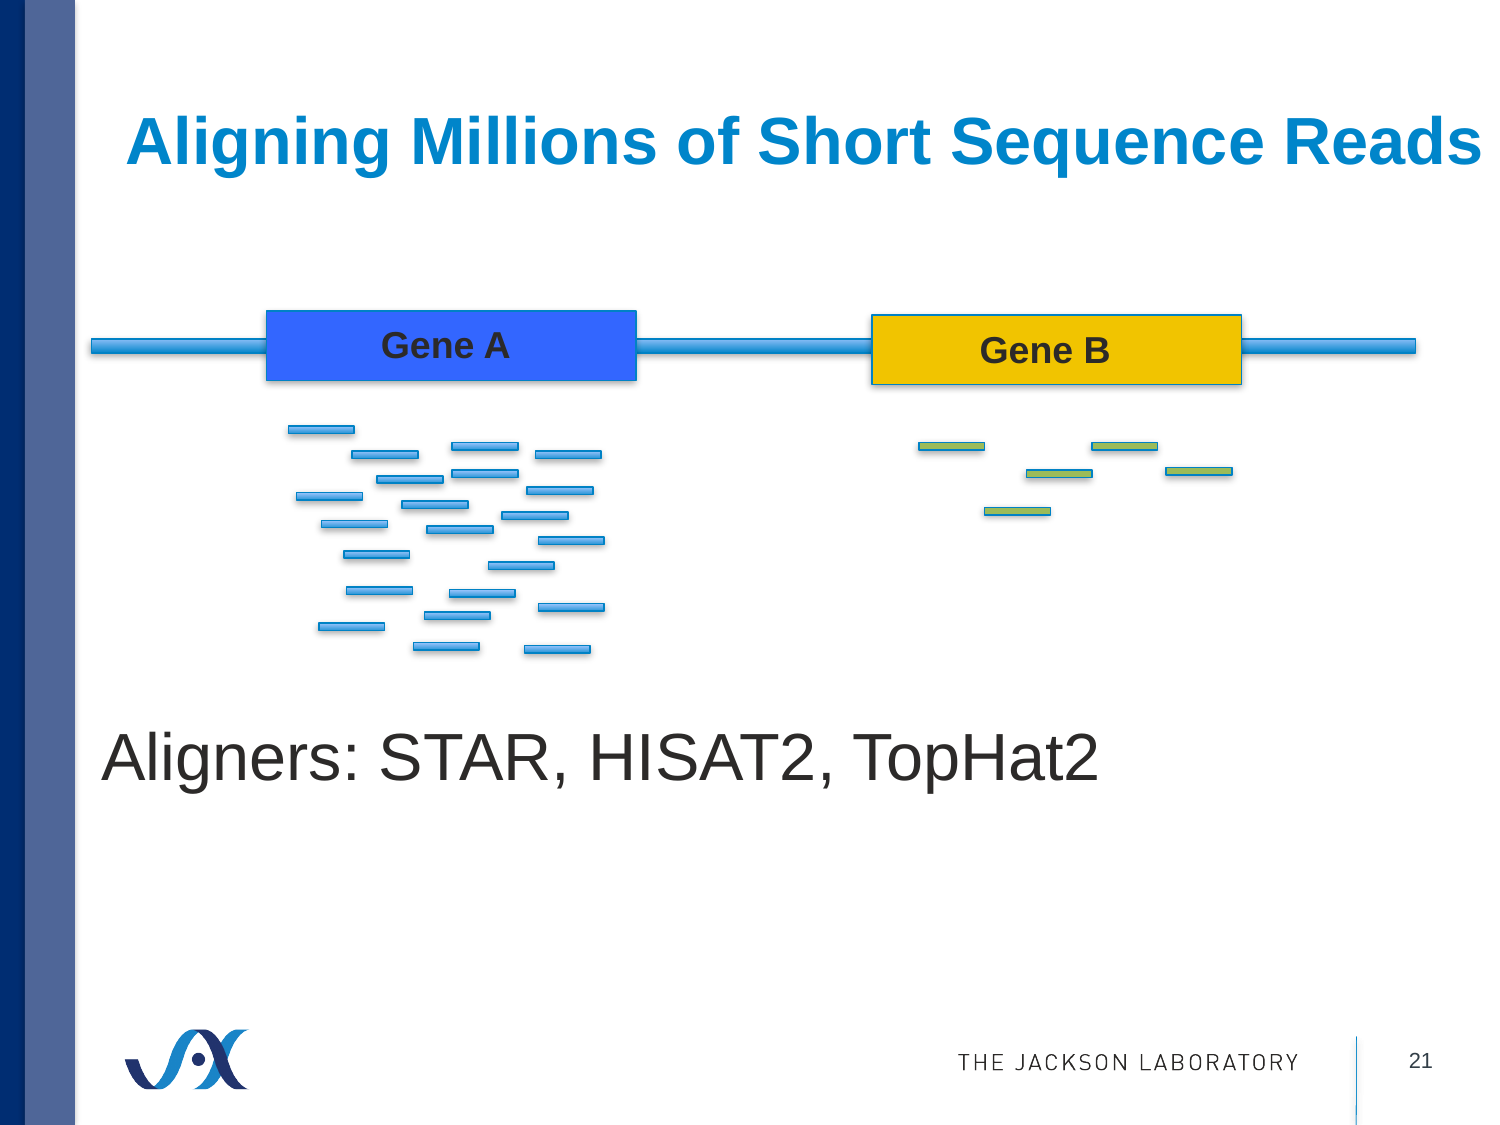

# Aligning Millions of Short Sequence Reads

Gene A

Gene B

Aligners: STAR, HISAT2, TopHat2
21